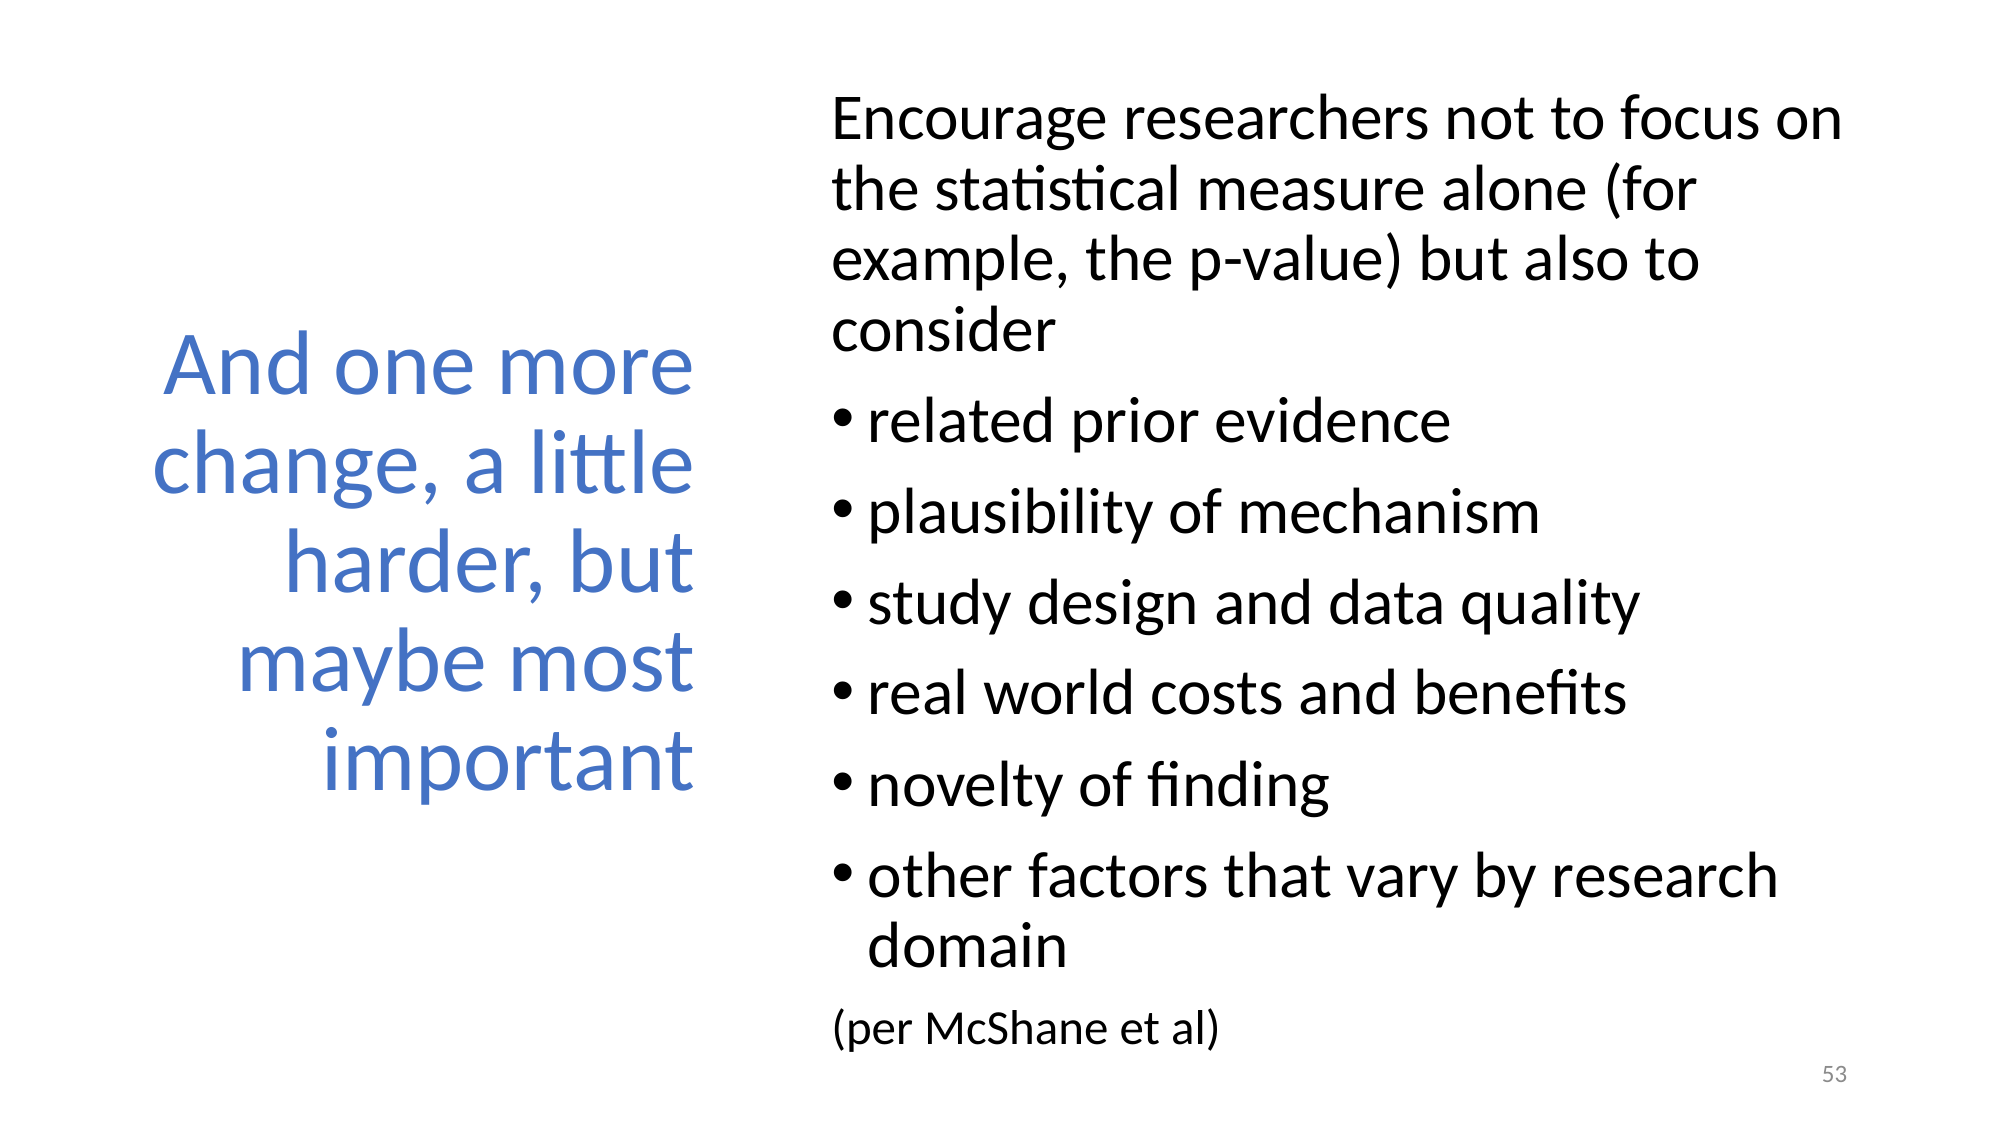

Encourage researchers not to focus on the statistical measure alone (for example, the p-value) but also to consider
related prior evidence
plausibility of mechanism
study design and data quality
real world costs and benefits
novelty of finding
other factors that vary by research domain
(per McShane et al)
# And one more change, a little harder, but maybe most important
53